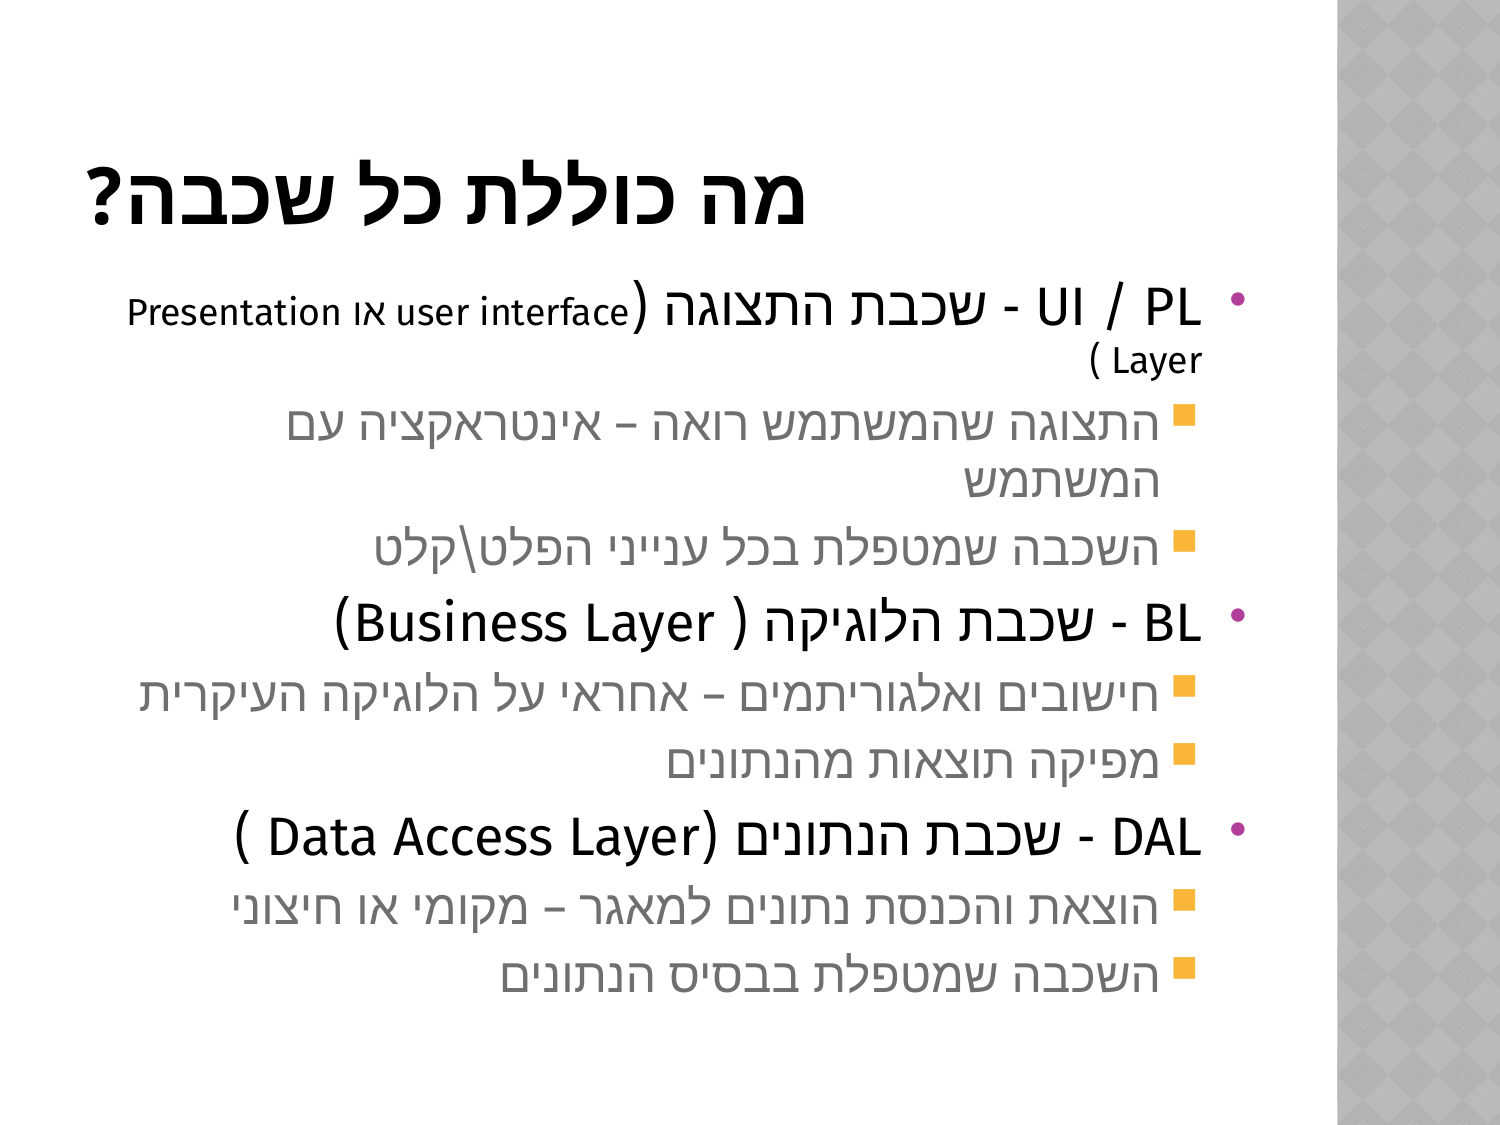

# מה כוללת כל שכבה?
UI / PL - שכבת התצוגה (user interface או Presentation Layer )
התצוגה שהמשתמש רואה – אינטראקציה עם המשתמש
השכבה שמטפלת בכל ענייני הפלט\קלט
BL - שכבת הלוגיקה ( Business Layer)
חישובים ואלגוריתמים – אחראי על הלוגיקה העיקרית
מפיקה תוצאות מהנתונים
DAL - שכבת הנתונים (Data Access Layer )
הוצאת והכנסת נתונים למאגר – מקומי או חיצוני
השכבה שמטפלת בבסיס הנתונים